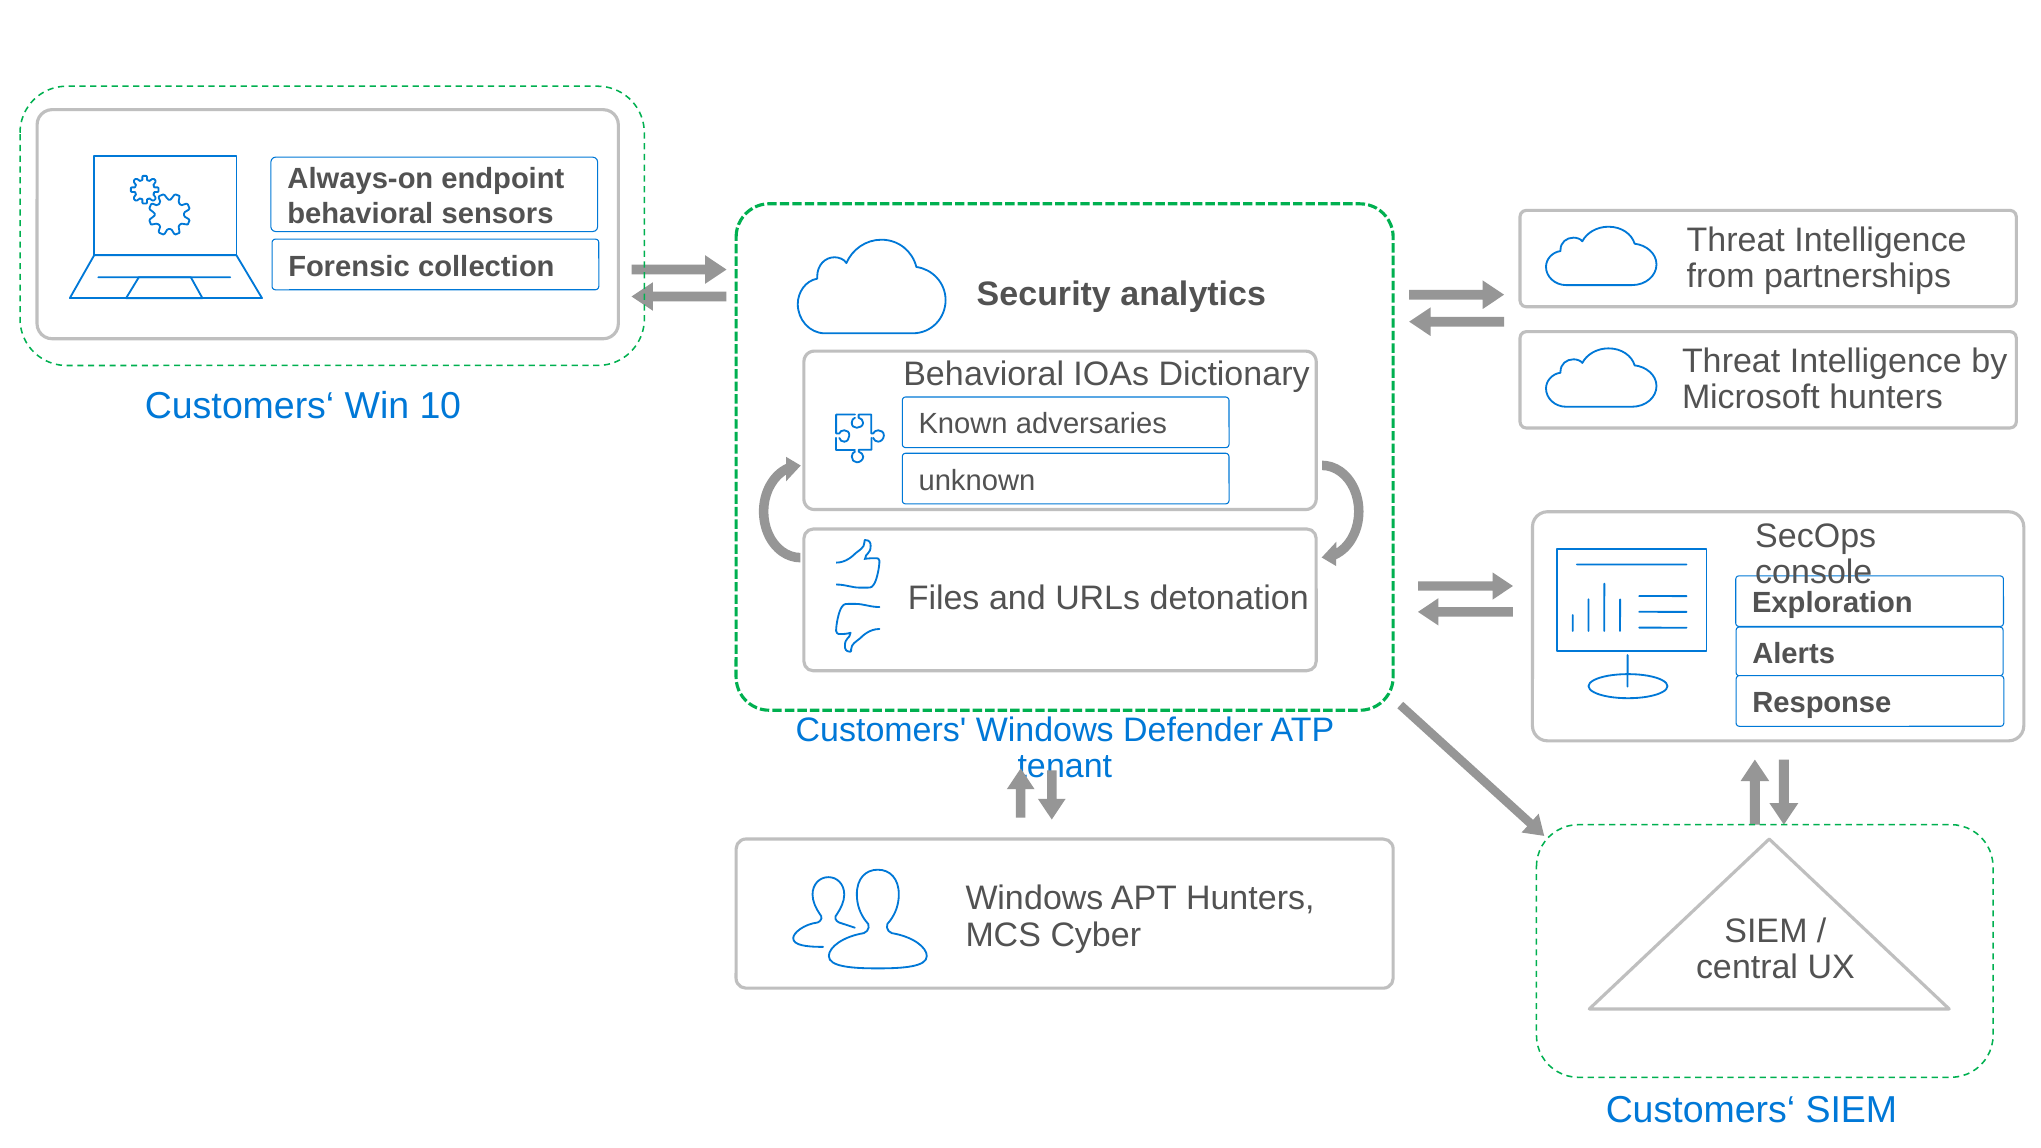

Always-on endpoint behavioral sensors

Security analytics
Behavioral IOAs Dictionary

Files and URLs detonation

Known adversaries
unknown

Threat Intelligence from partnerships

Threat Intelligence by Microsoft hunters
Forensic collection

Customers‘ Win 10

SecOps console

Exploration
Alerts
Response
Customers' Windows Defender ATP tenant

SIEM
SIEM / central UX

Windows APT Hunters,
MCS Cyber
Customers‘ SIEM